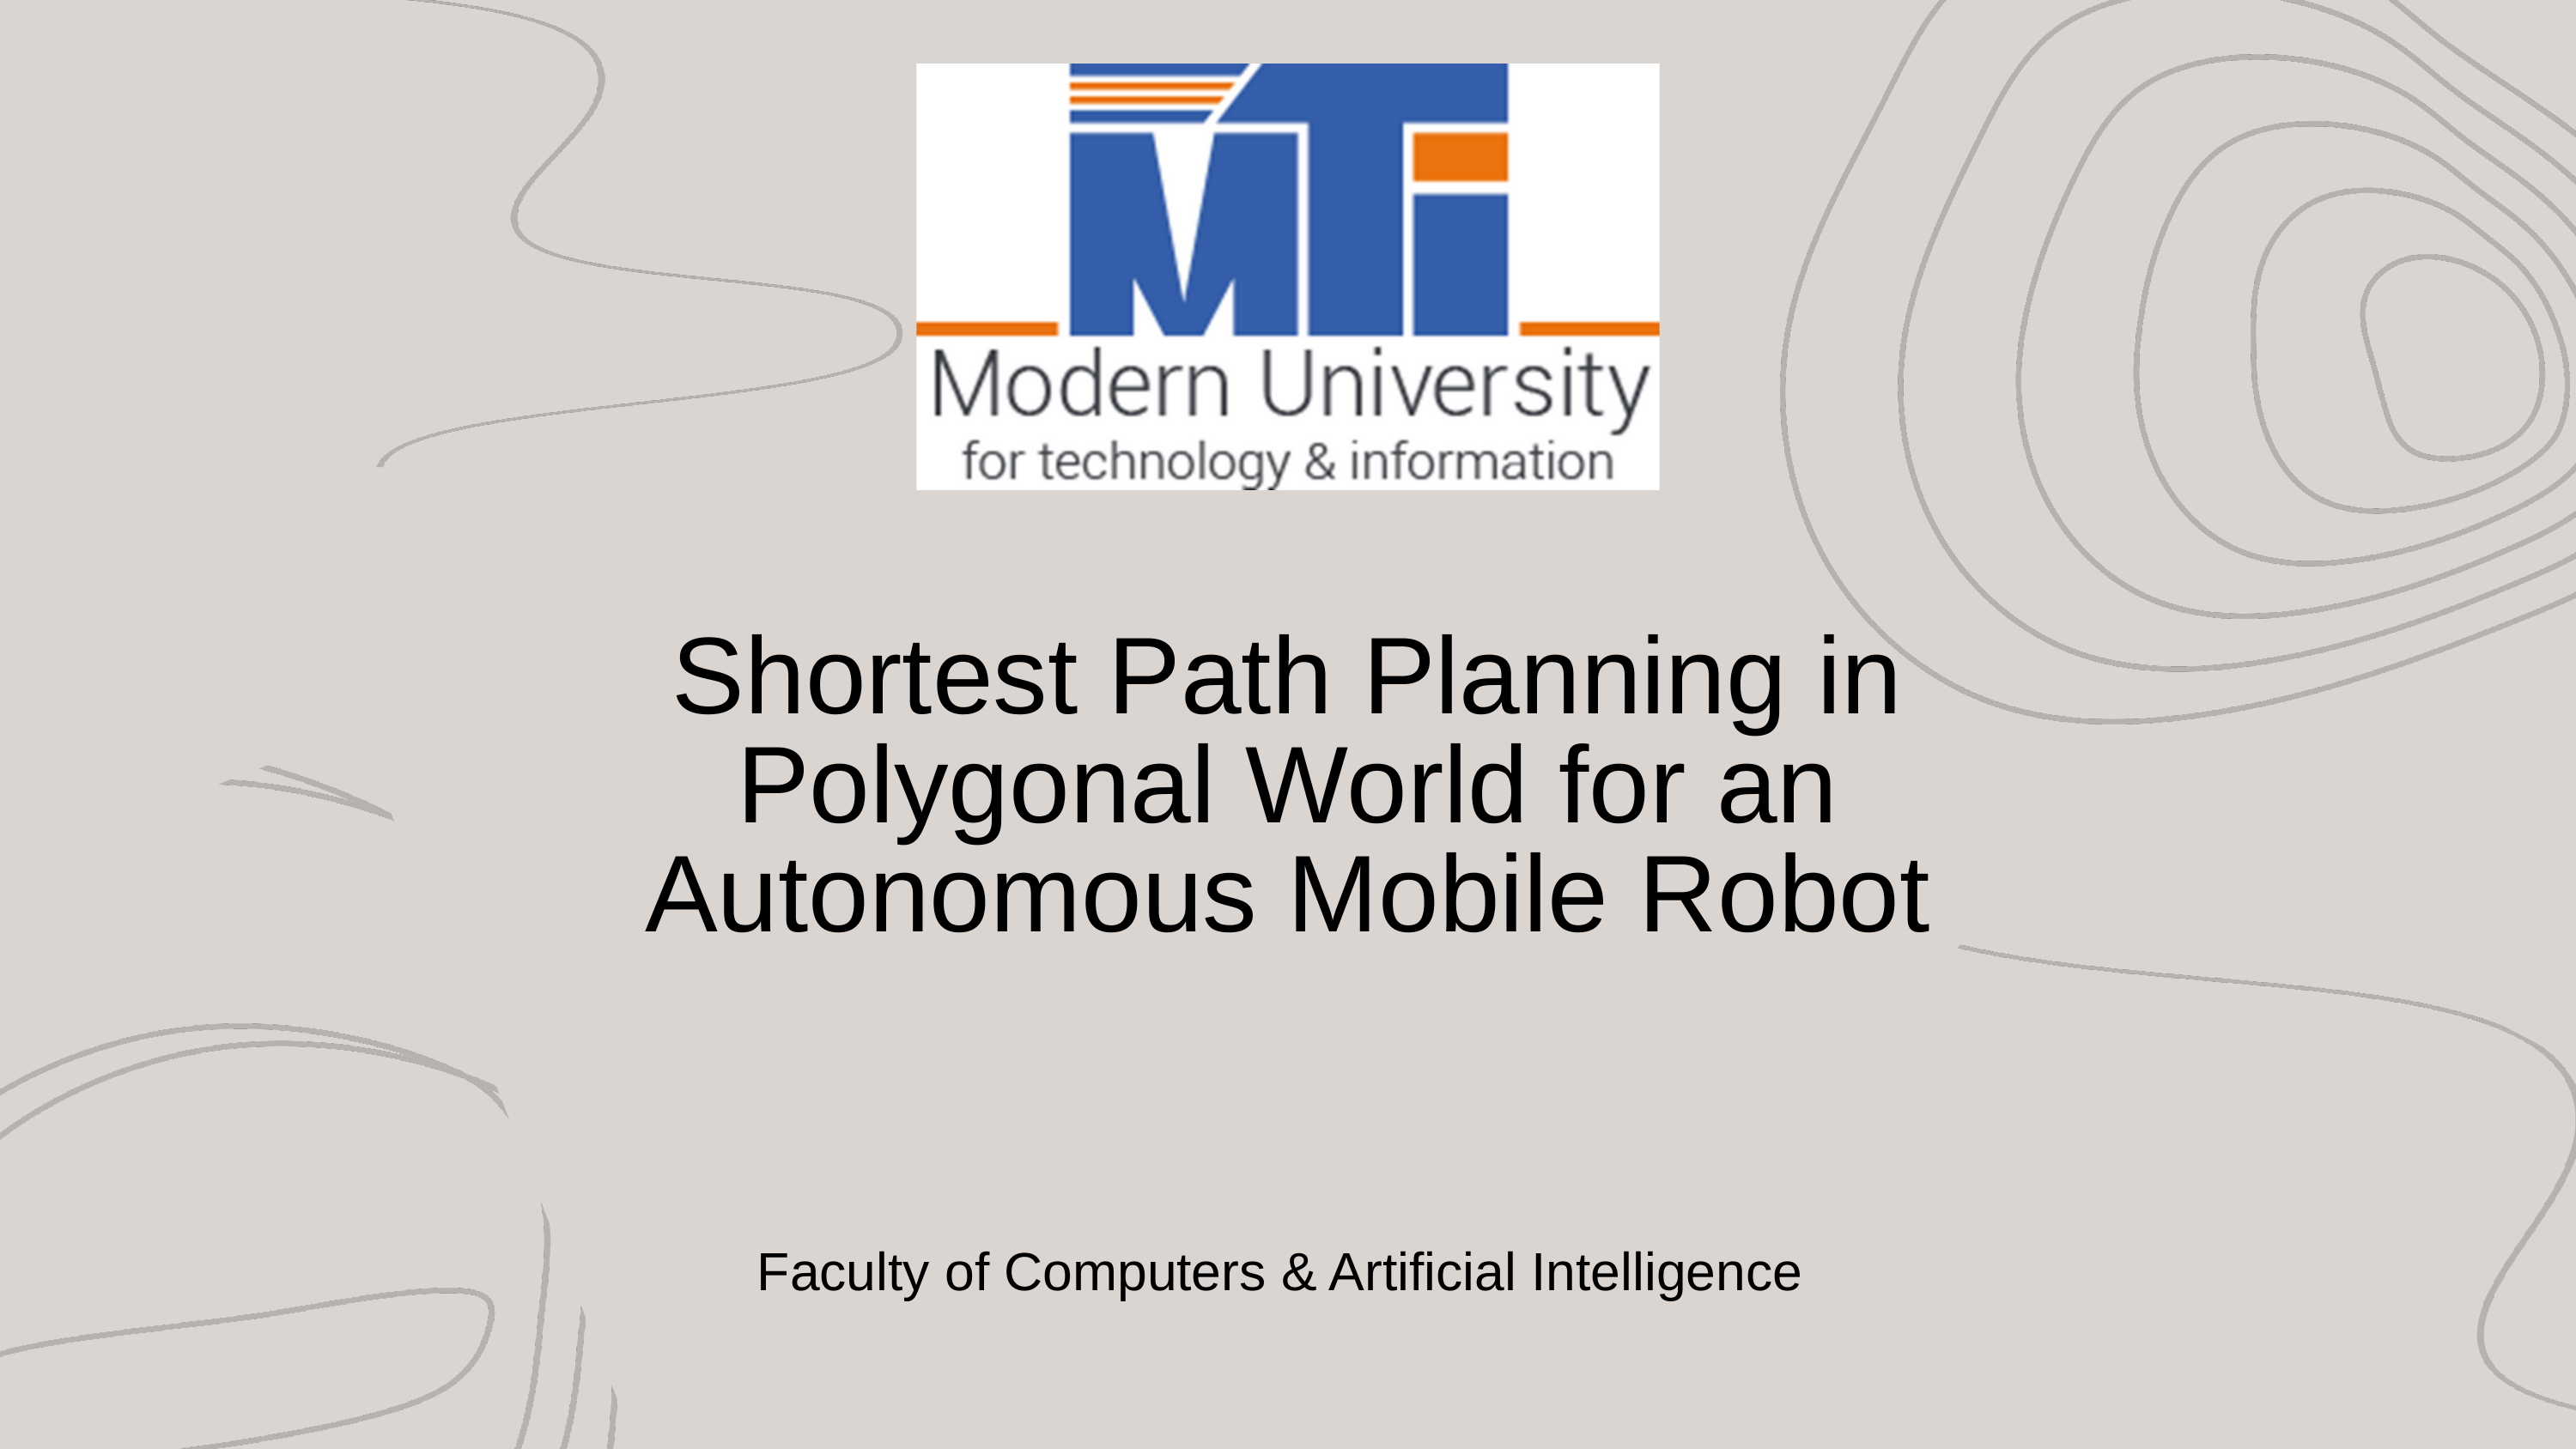

Shortest Path Planning in Polygonal World for an Autonomous Mobile Robot

Faculty of Computers & Artificial Intelligence